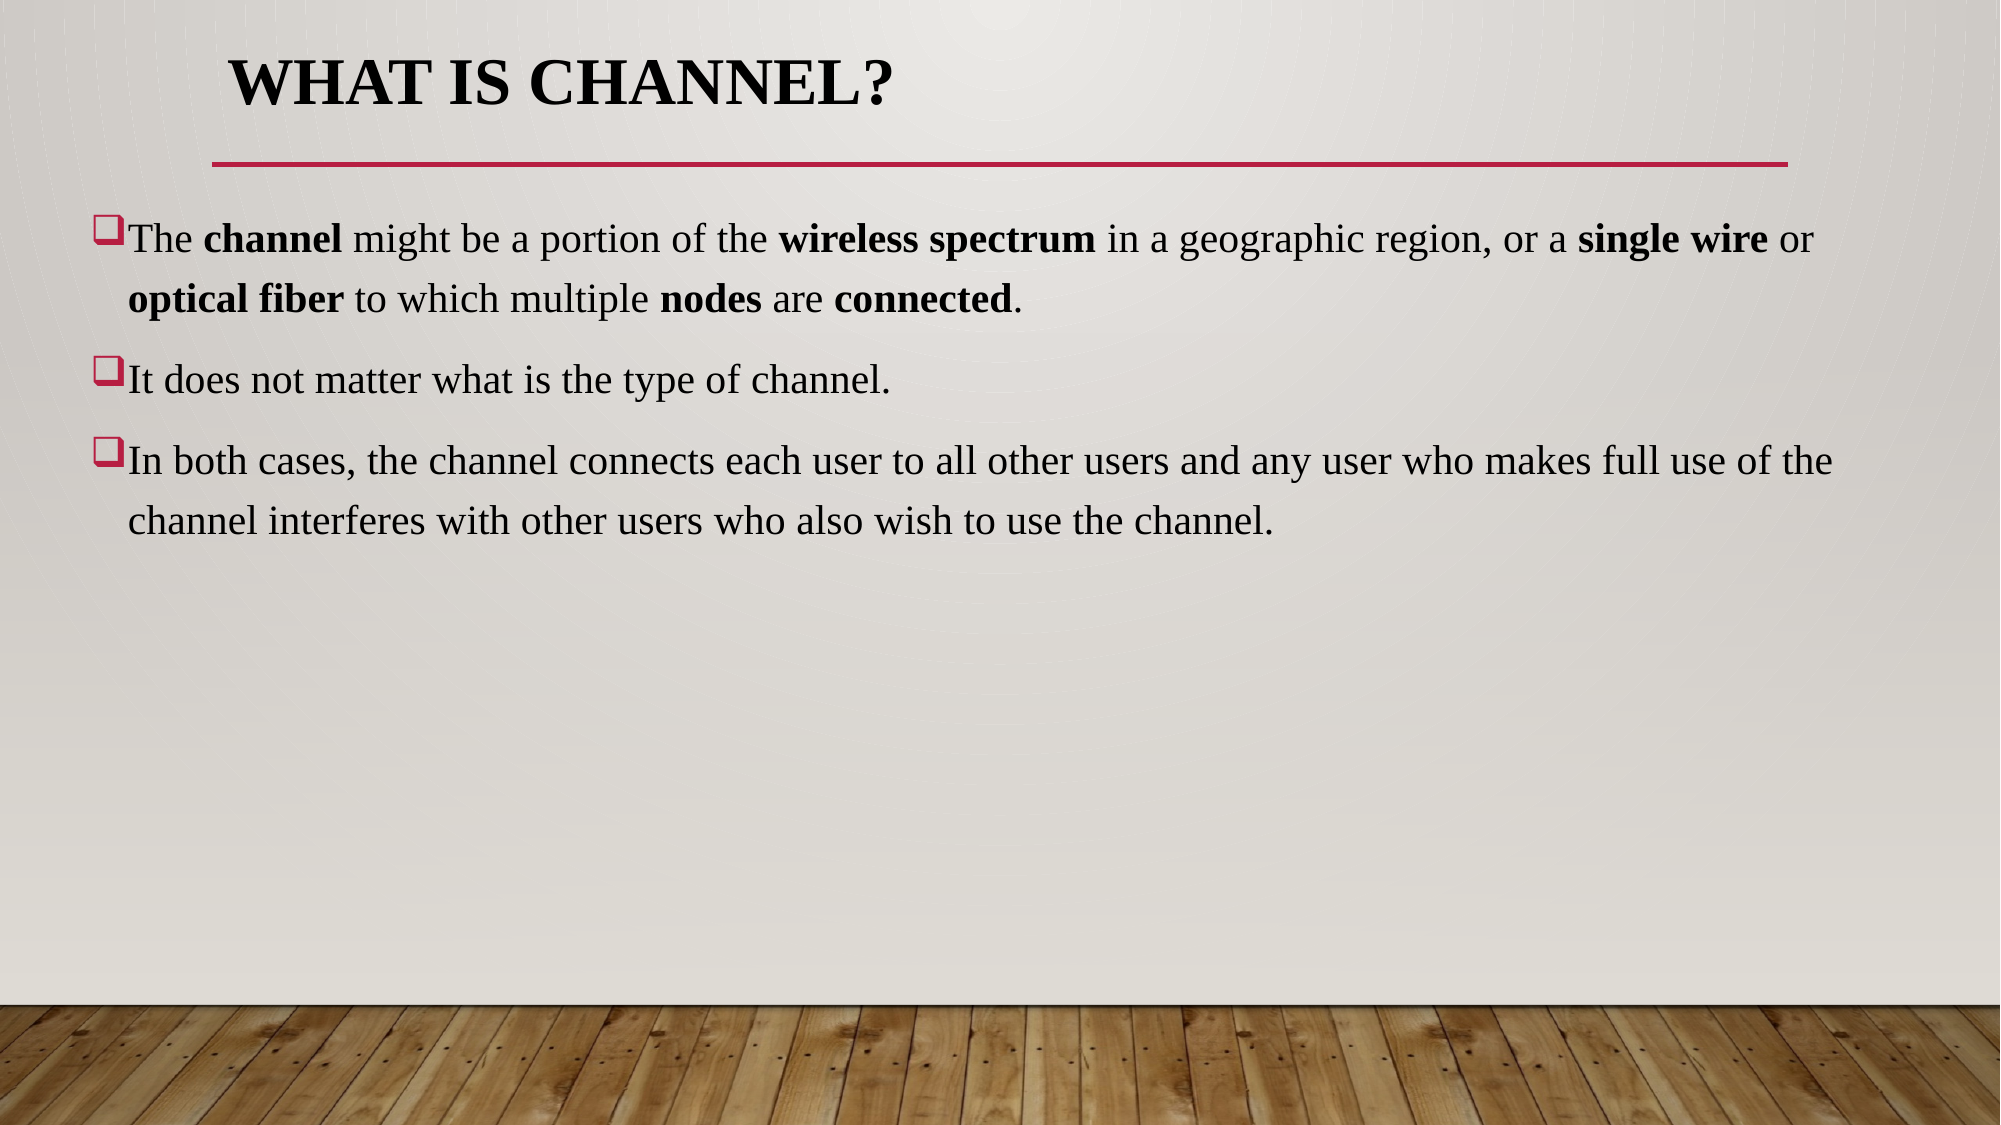

# What is Channel?
The channel might be a portion of the wireless spectrum in a geographic region, or a single wire or optical fiber to which multiple nodes are connected.
It does not matter what is the type of channel.
In both cases, the channel connects each user to all other users and any user who makes full use of the channel interferes with other users who also wish to use the channel.